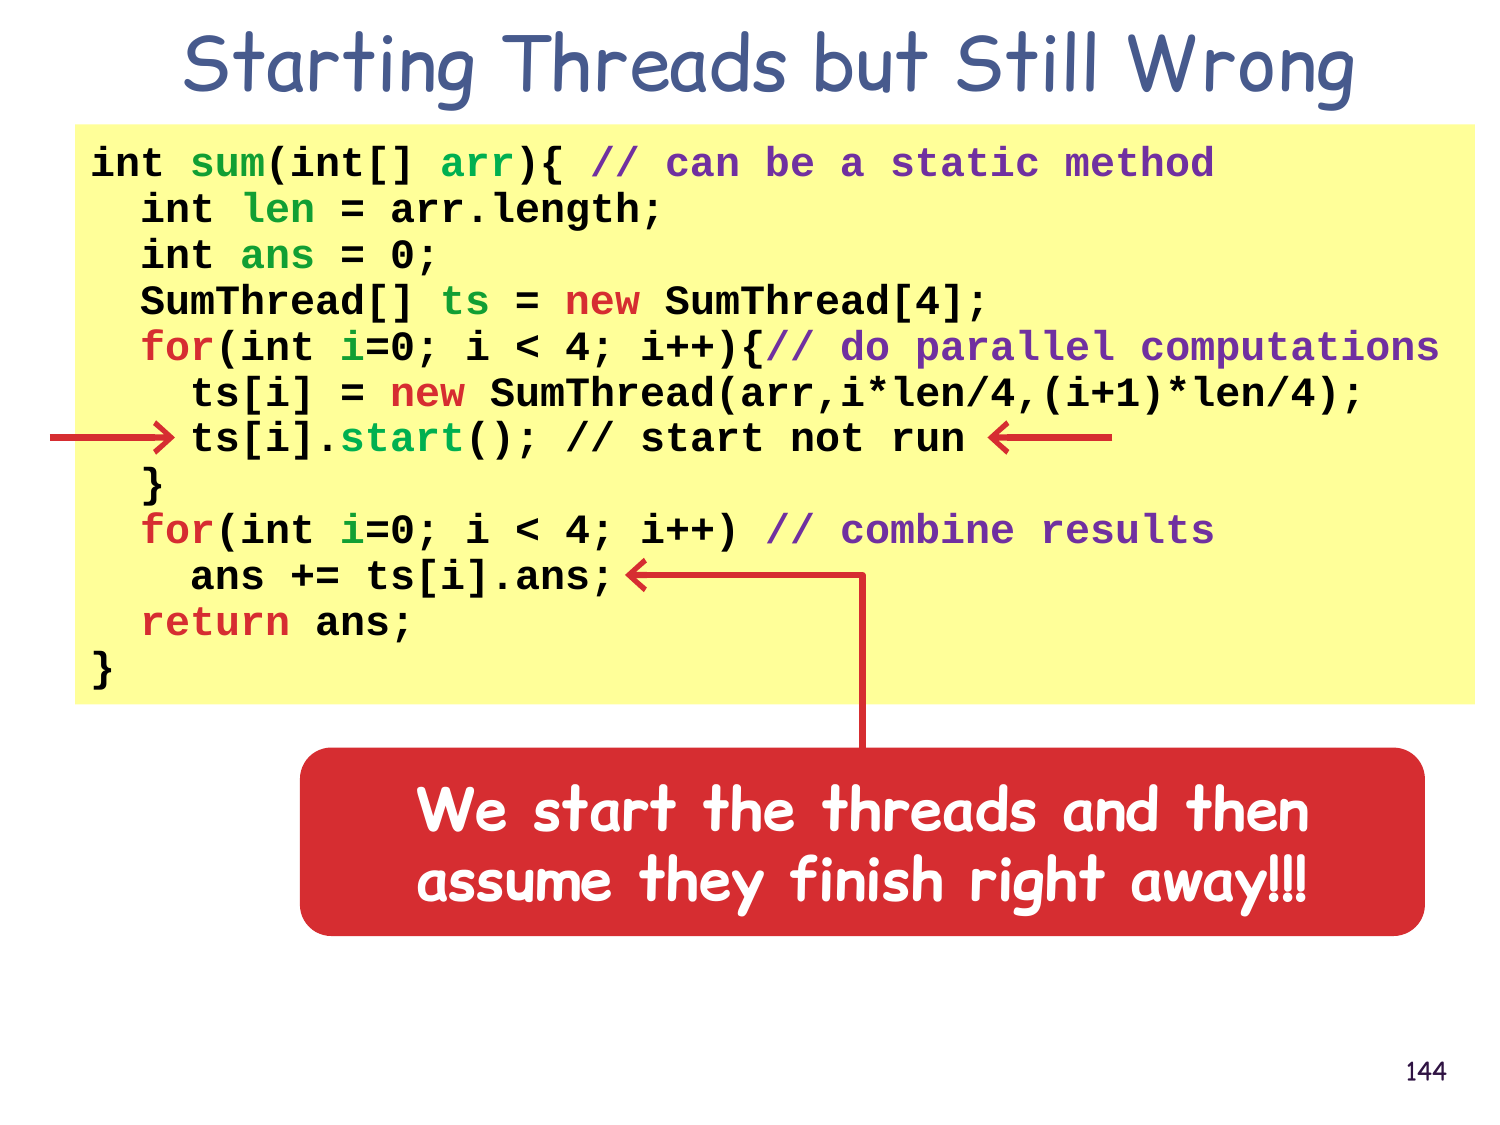

# Starting Threads but Still Wrong
int sum(int[] arr){ // can be a static method
  int len = arr.length;
  int ans = 0;
  SumThread[] ts = new SumThread[4];
  for(int i=0; i < 4; i++){// do parallel computations
    ts[i] = new SumThread(arr,i*len/4,(i+1)*len/4);
    ts[i].start(); // start not run
  }
  for(int i=0; i < 4; i++) // combine results
    ans += ts[i].ans;
  return ans;
}
We start the threads and then assume they finish right away!!!
144